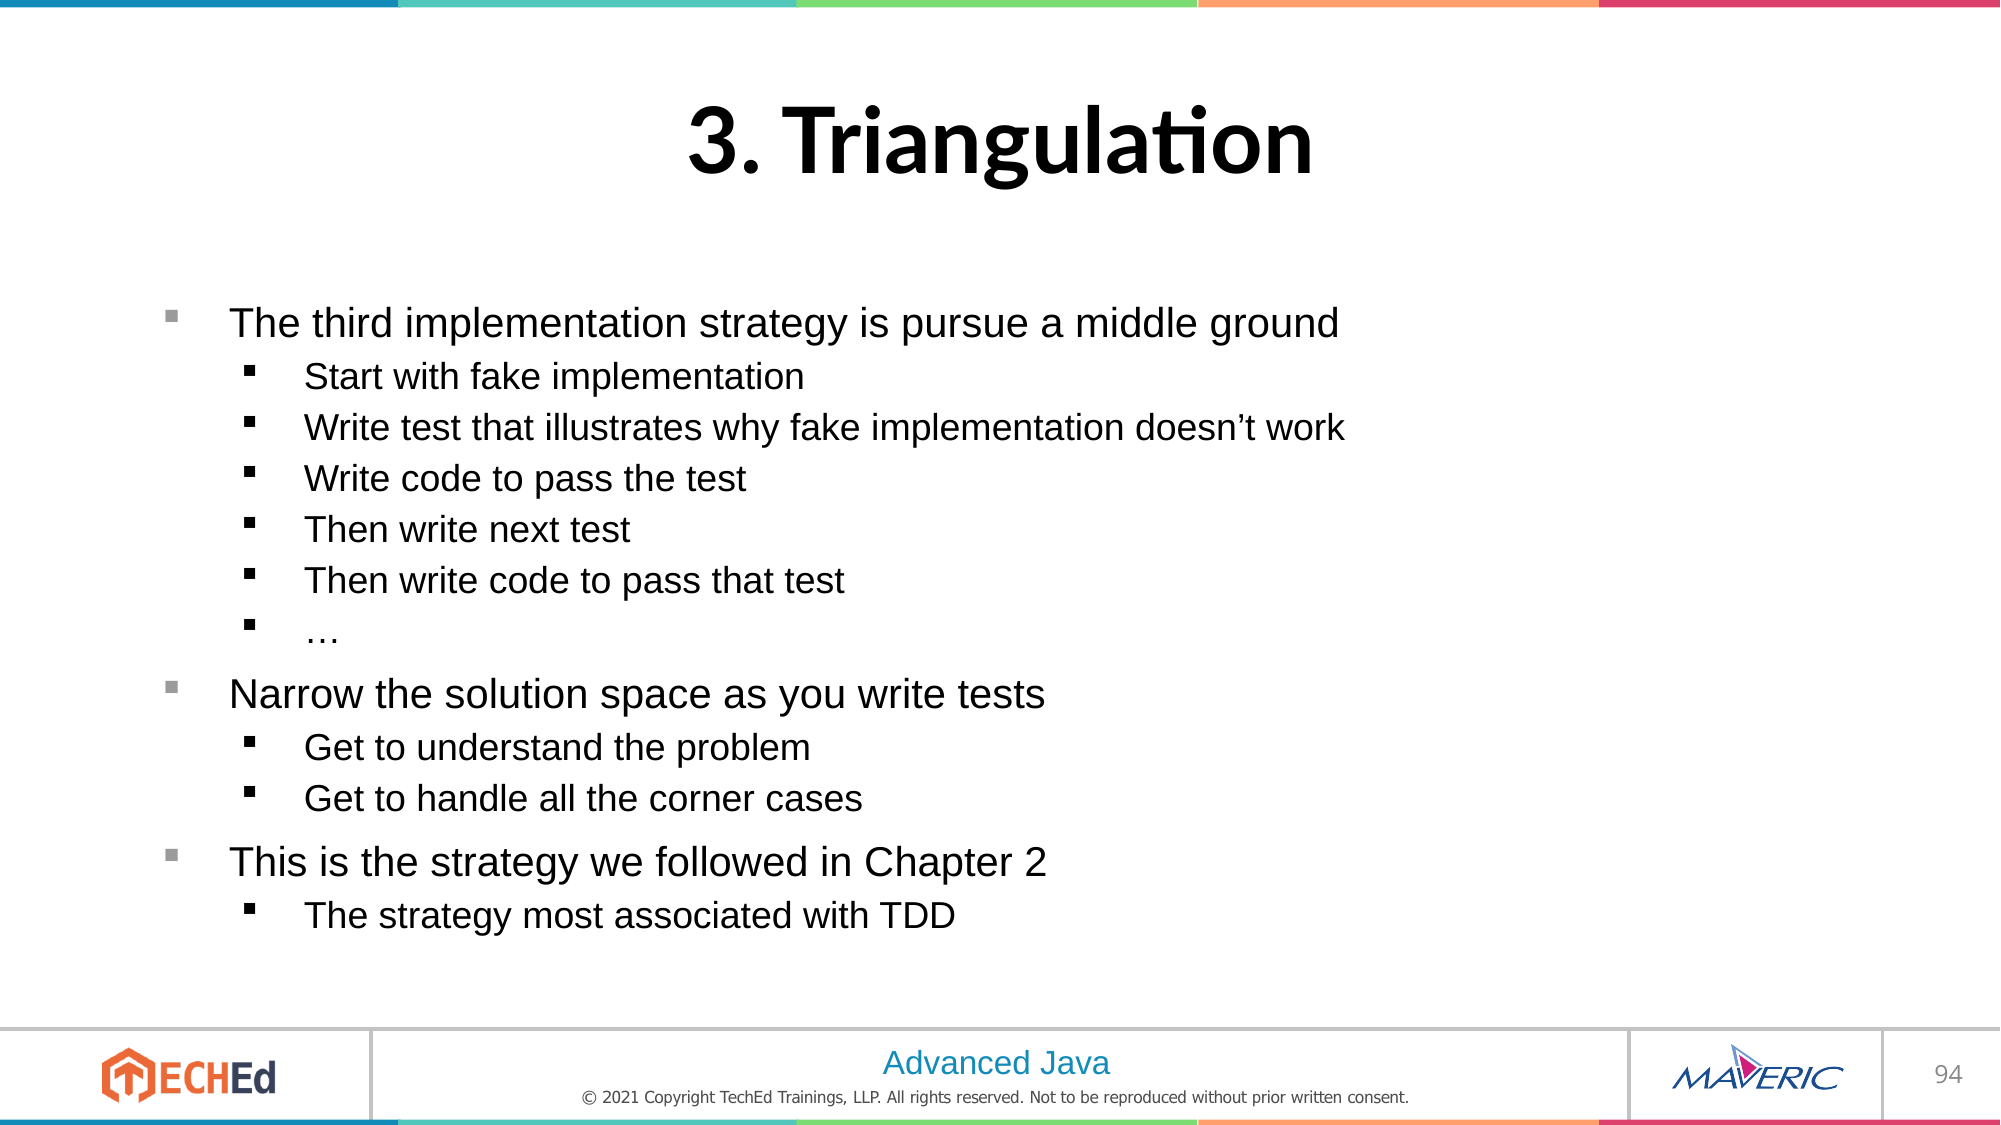

# 3. Triangulation
The third implementation strategy is pursue a middle ground
Start with fake implementation
Write test that illustrates why fake implementation doesn’t work
Write code to pass the test
Then write next test
Then write code to pass that test
…
Narrow the solution space as you write tests
Get to understand the problem
Get to handle all the corner cases
This is the strategy we followed in Chapter 2
The strategy most associated with TDD